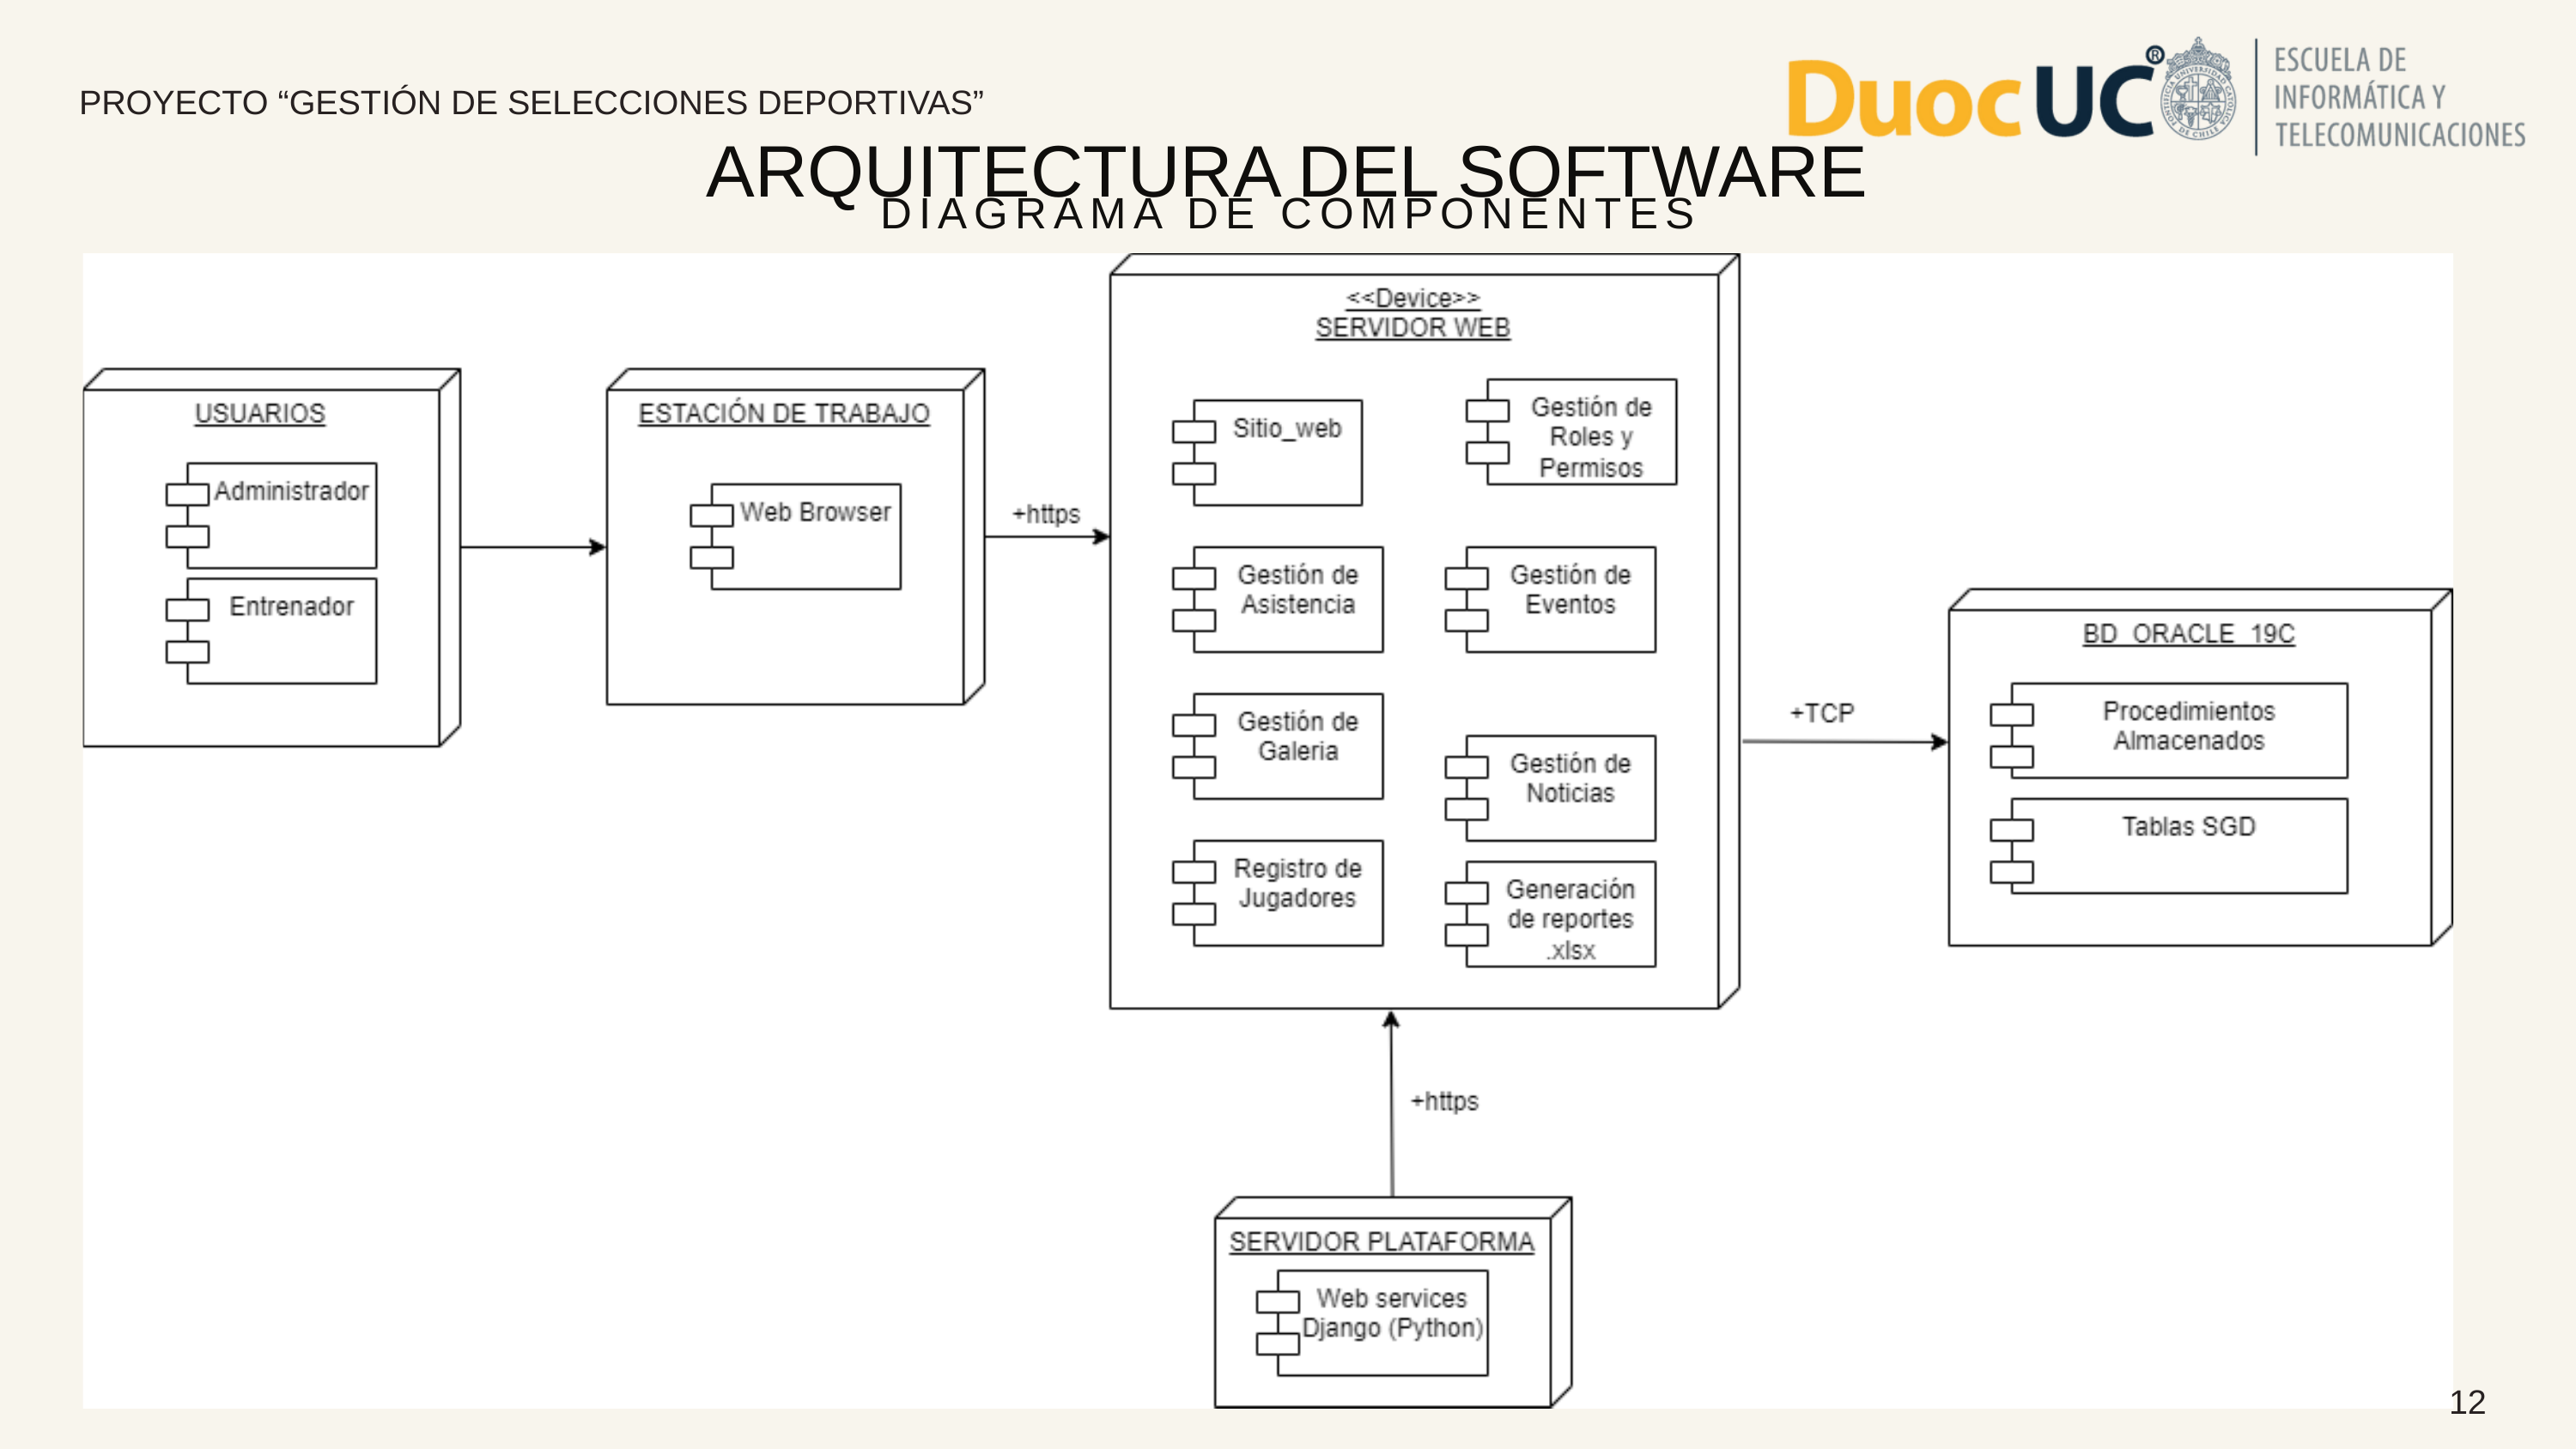

PROYECTO “GESTIÓN DE SELECCIONES DEPORTIVAS”
ARQUITECTURA DEL SOFTWARE
DIAGRAMA DE COMPONENTES

12